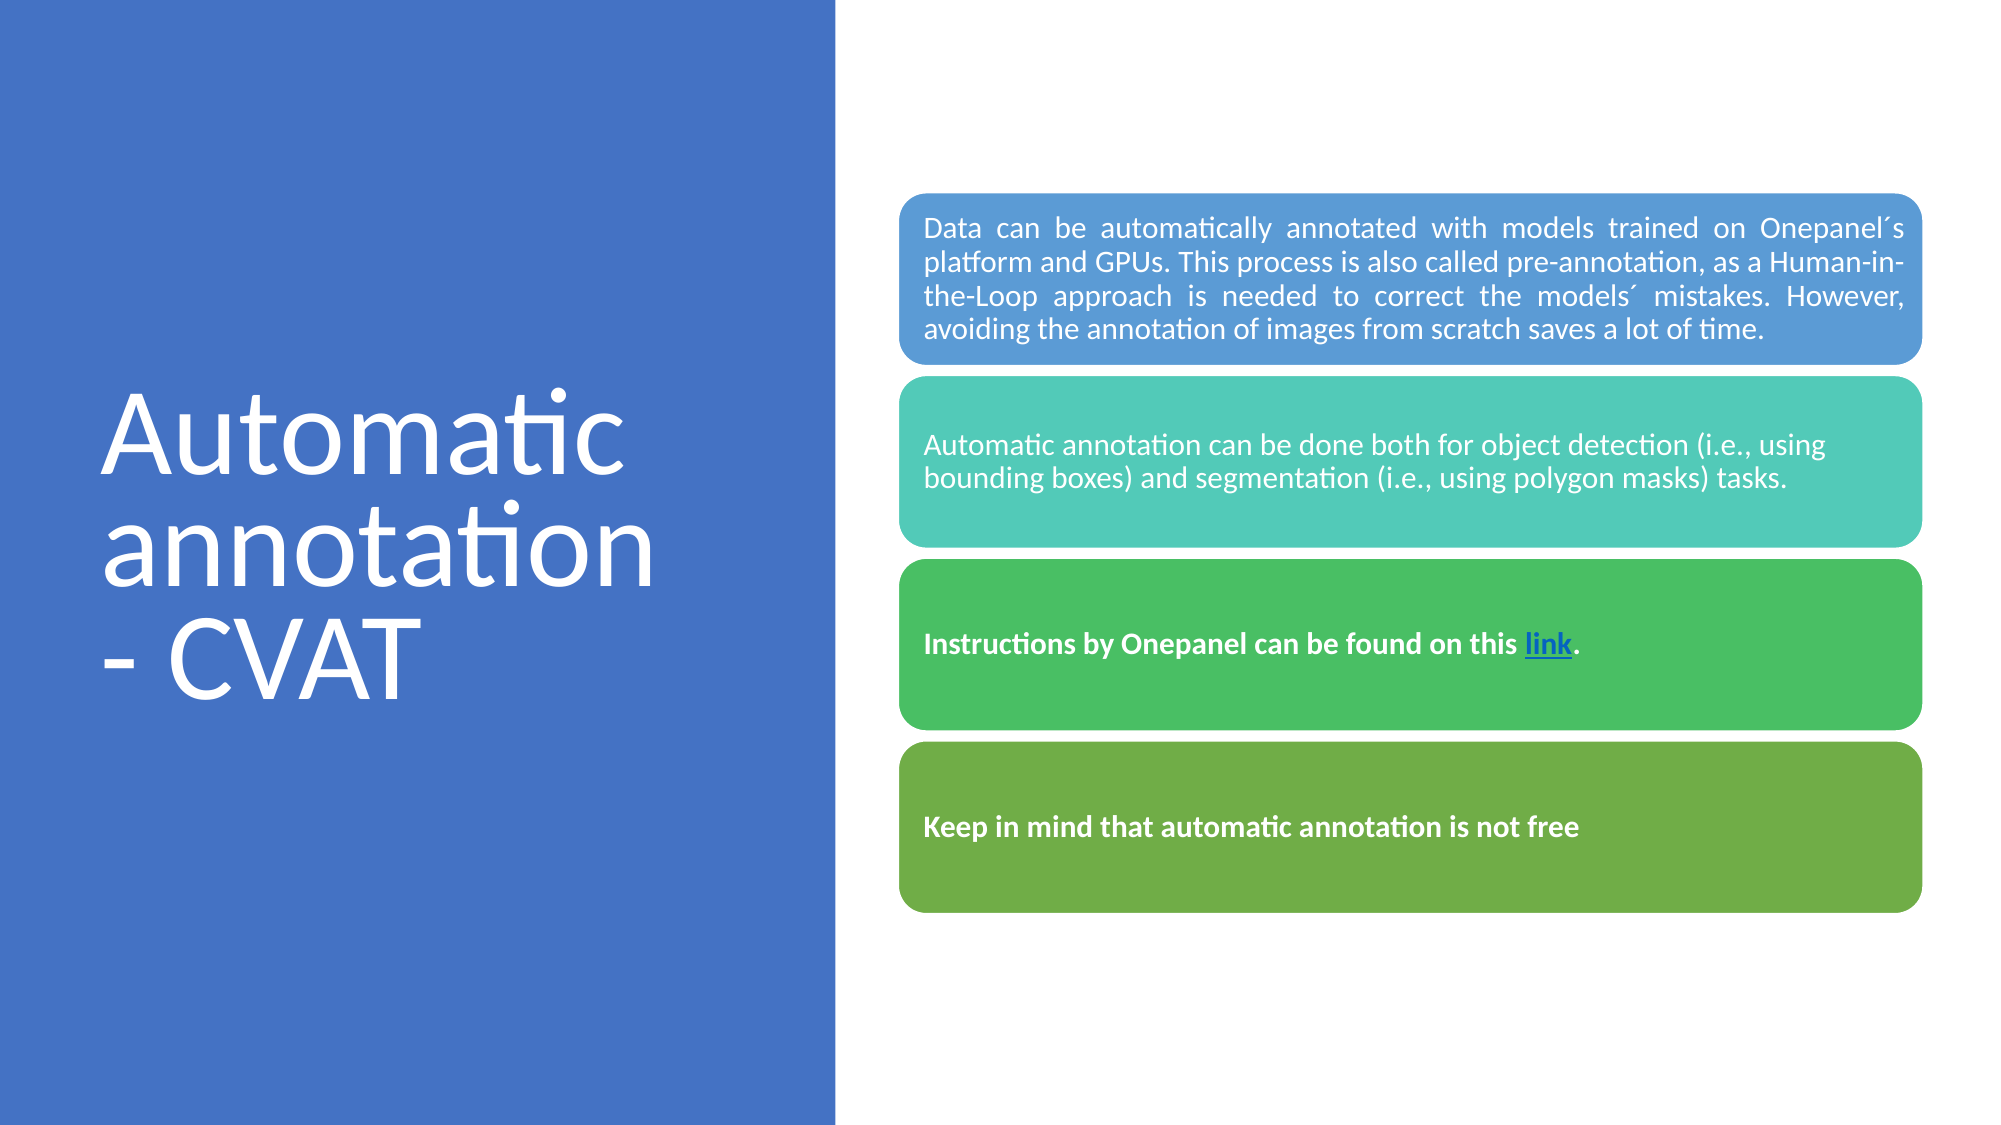

Automatic annotation - CVAT
Data can be automatically annotated with models trained on Onepanel´s platform and GPUs. This process is also called pre-annotation, as a Human-in-the-Loop approach is needed to correct the models´ mistakes. However, avoiding the annotation of images from scratch saves a lot of time.
Automatic annotation can be done both for object detection (i.e., using bounding boxes) and segmentation (i.e., using polygon masks) tasks.
Instructions by Onepanel can be found on this link.
Keep in mind that automatic annotation is not free